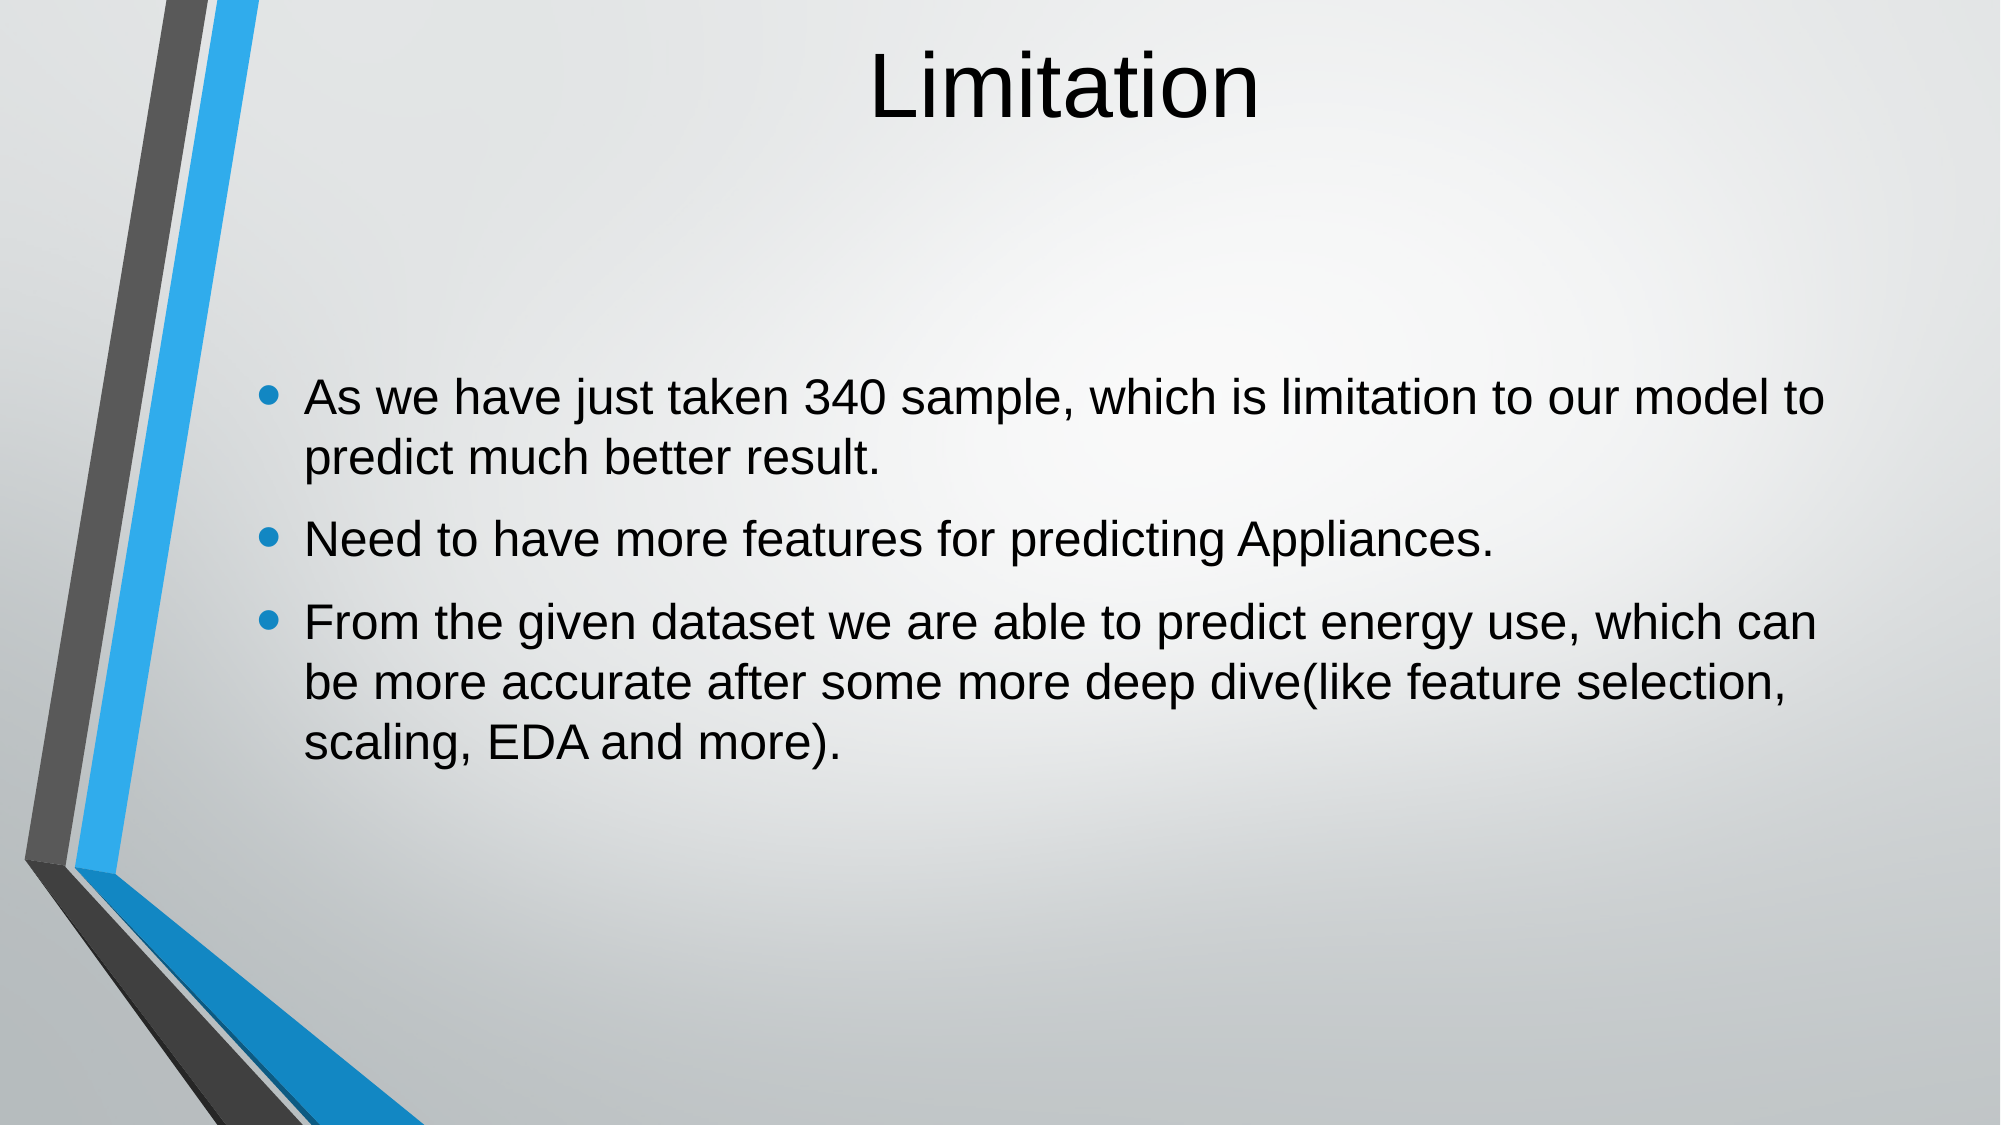

# Limitation
As we have just taken 340 sample, which is limitation to our model to predict much better result.
Need to have more features for predicting Appliances.
From the given dataset we are able to predict energy use, which can be more accurate after some more deep dive(like feature selection, scaling, EDA and more).